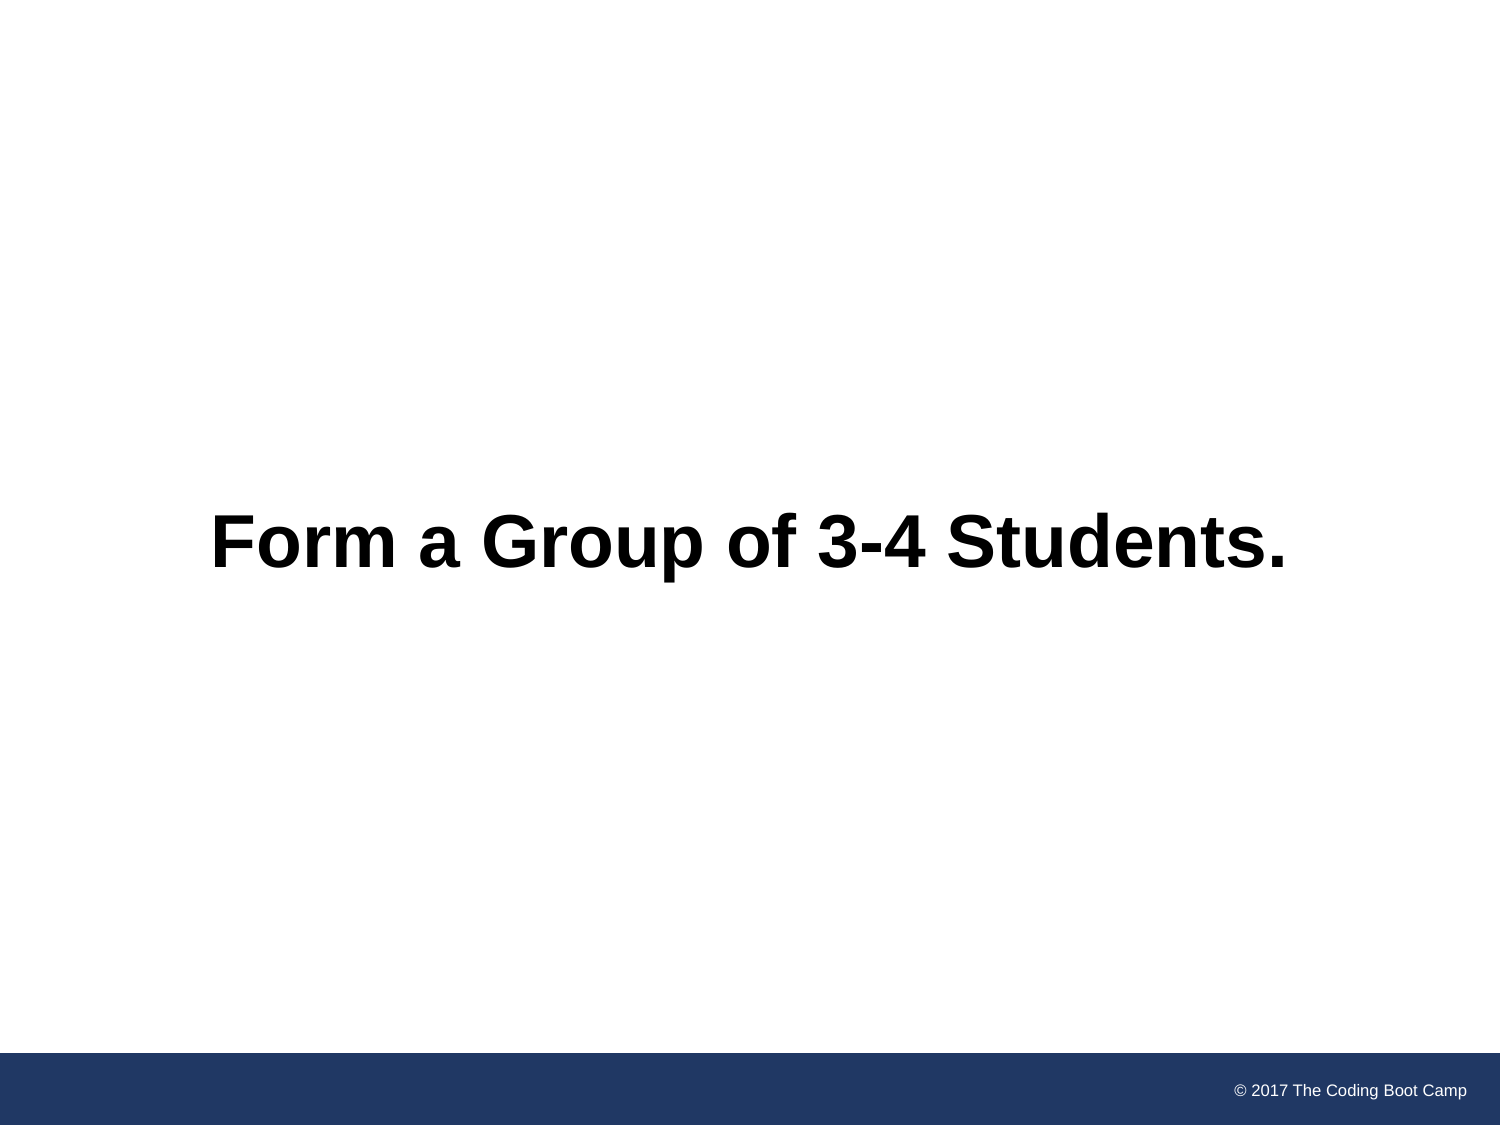

# Form a Group of 3-4 Students.